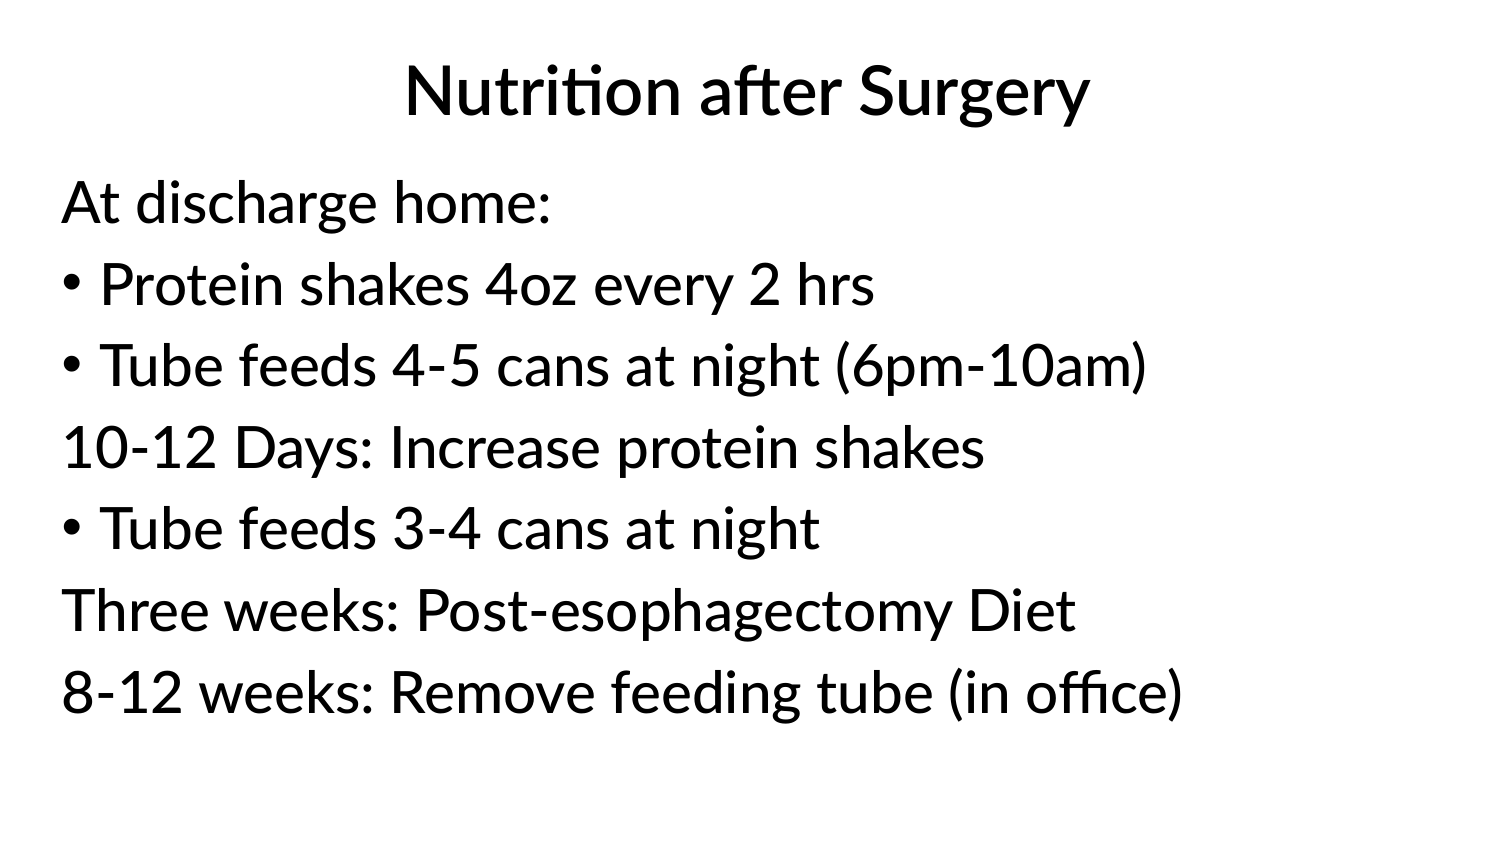

# Nutrition after Surgery
At discharge home:
Protein shakes 4oz every 2 hrs
Tube feeds 4-5 cans at night (6pm-10am)
10-12 Days: Increase protein shakes
Tube feeds 3-4 cans at night
Three weeks: Post-esophagectomy Diet
8-12 weeks: Remove feeding tube (in office)